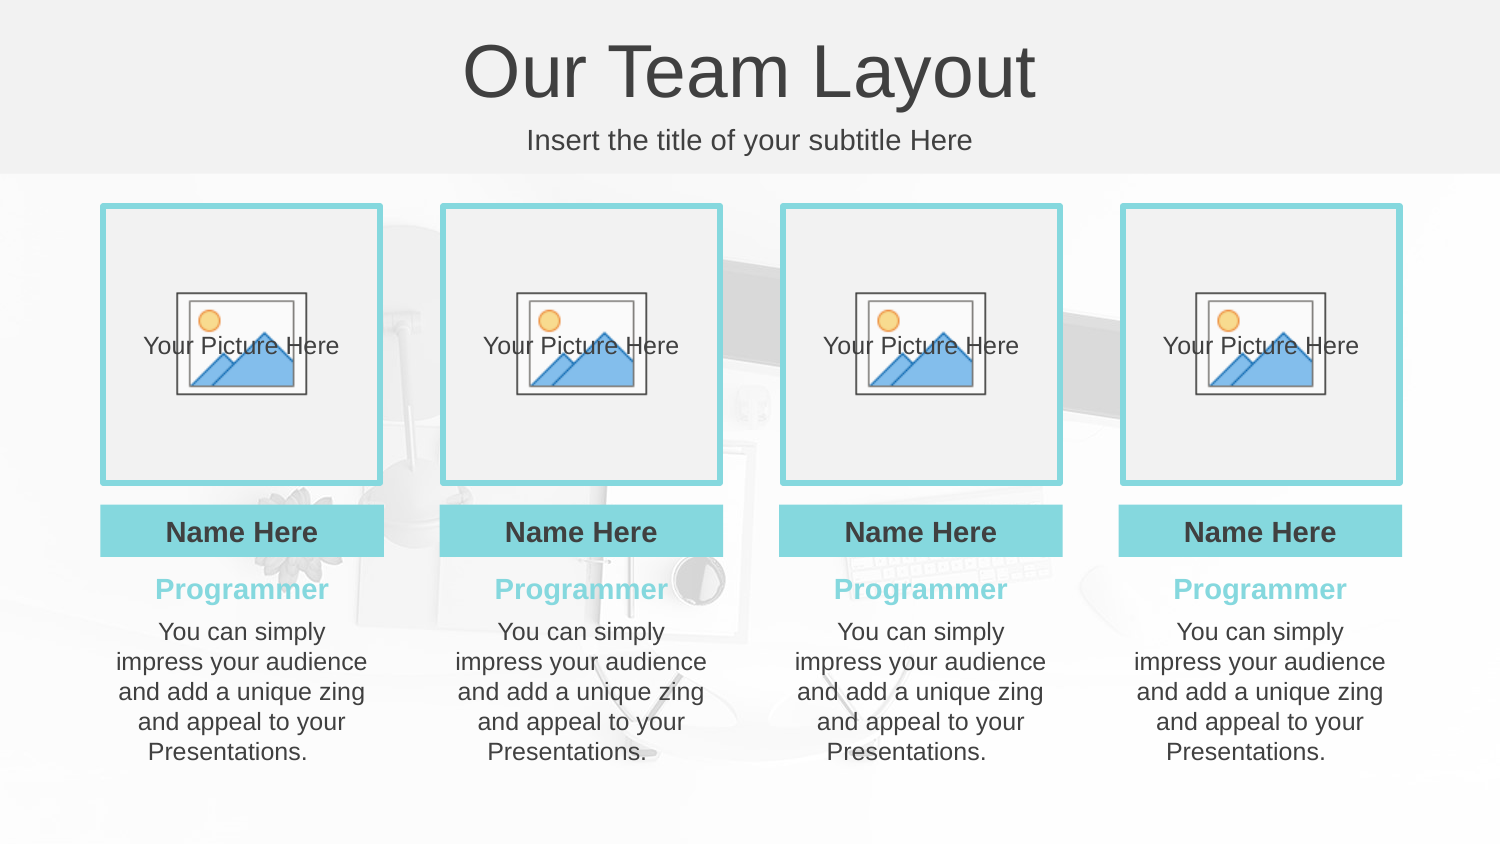

Our Team Layout
Insert the title of your subtitle Here

Name Here
Programmer
You can simply impress your audience and add a unique zing and appeal to your Presentations.
Name Here
Programmer
You can simply impress your audience and add a unique zing and appeal to your Presentations.
Name Here
Programmer
You can simply impress your audience and add a unique zing and appeal to your Presentations.
Name Here
Programmer
You can simply impress your audience and add a unique zing and appeal to your Presentations.